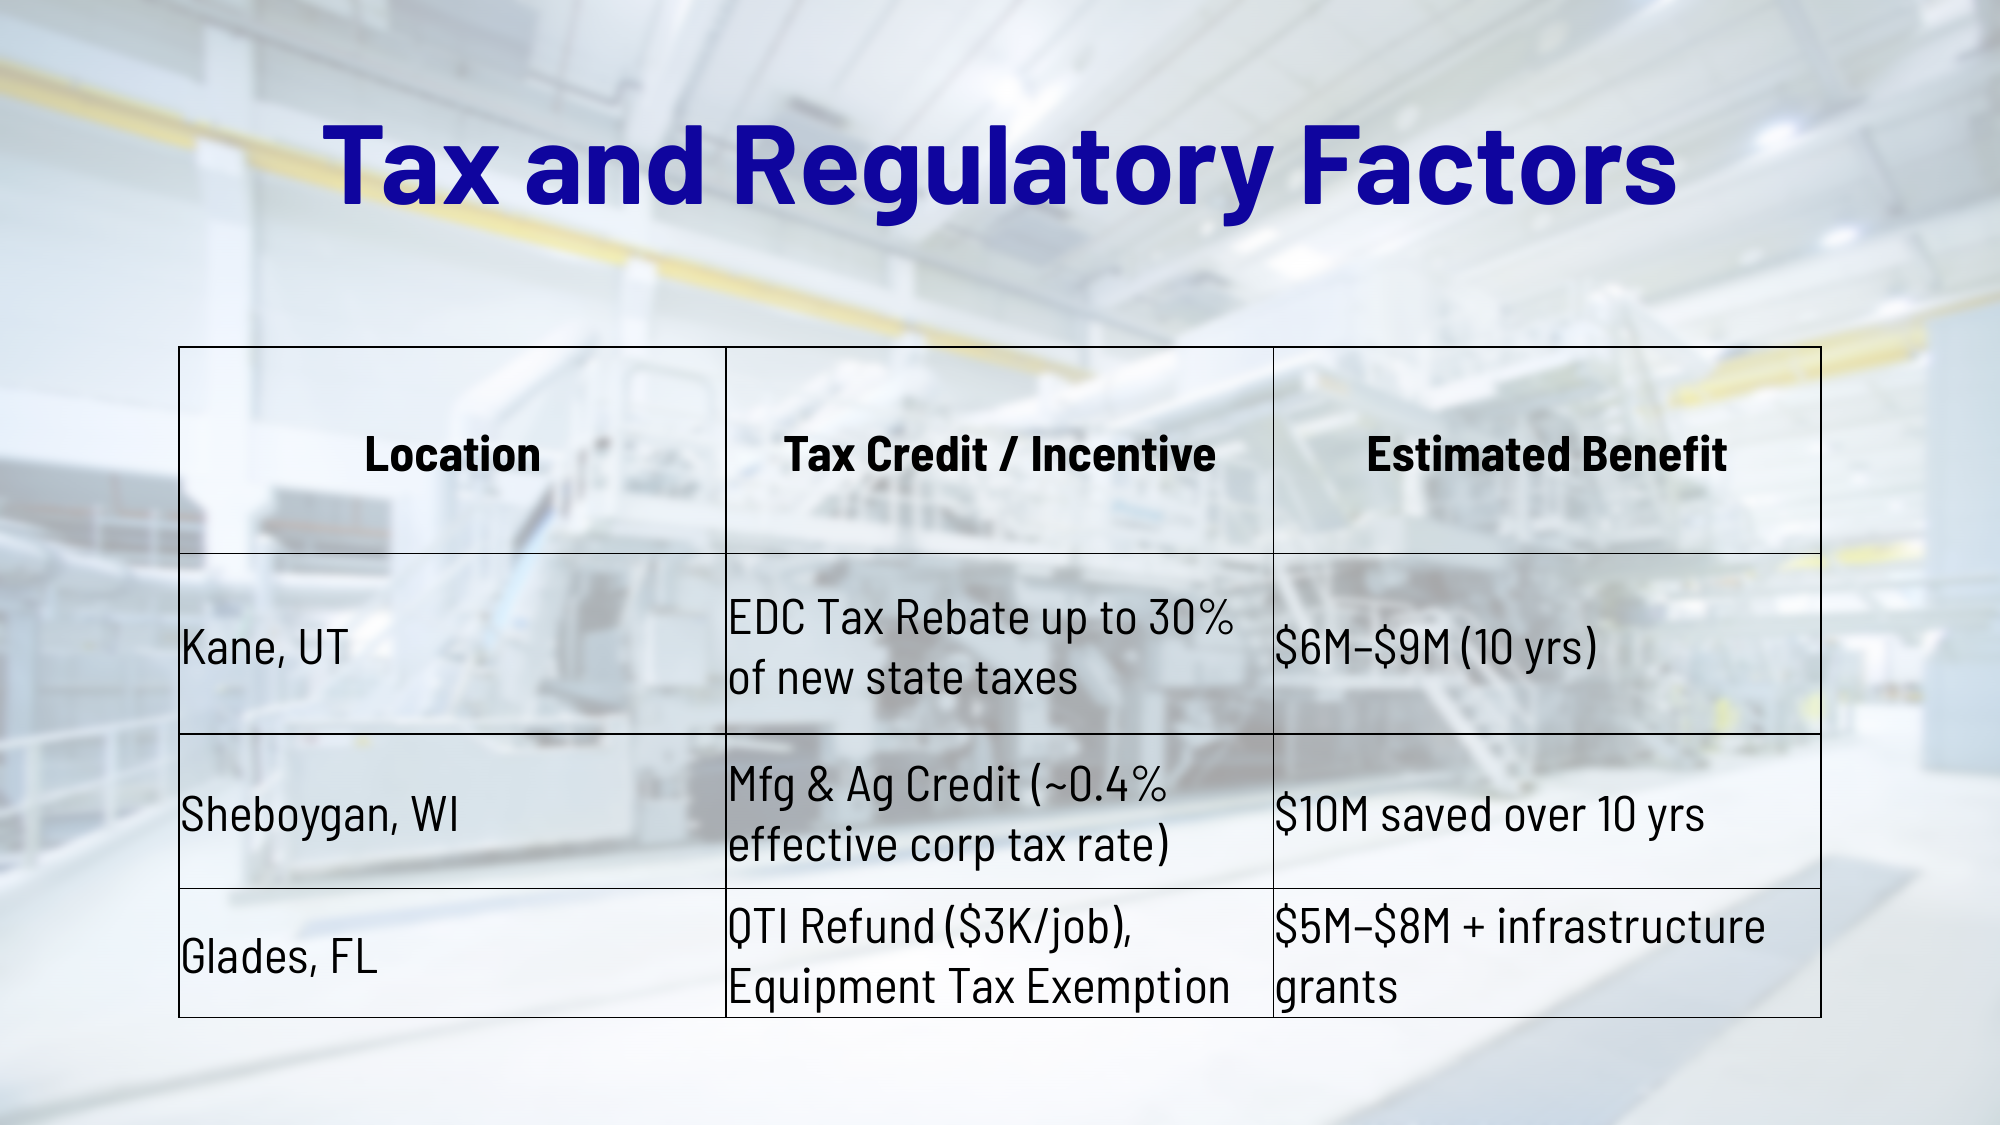

# Tax and Regulatory Factors
| Location | Tax Credit / Incentive | Estimated Benefit |
| --- | --- | --- |
| Kane, UT | EDC Tax Rebate up to 30% of new state taxes | $6M–$9M (10 yrs) |
| Sheboygan, WI | Mfg & Ag Credit (~0.4% effective corp tax rate) | $10M saved over 10 yrs |
| Glades, FL | QTI Refund ($3K/job), Equipment Tax Exemption | $5M–$8M + infrastructure grants |